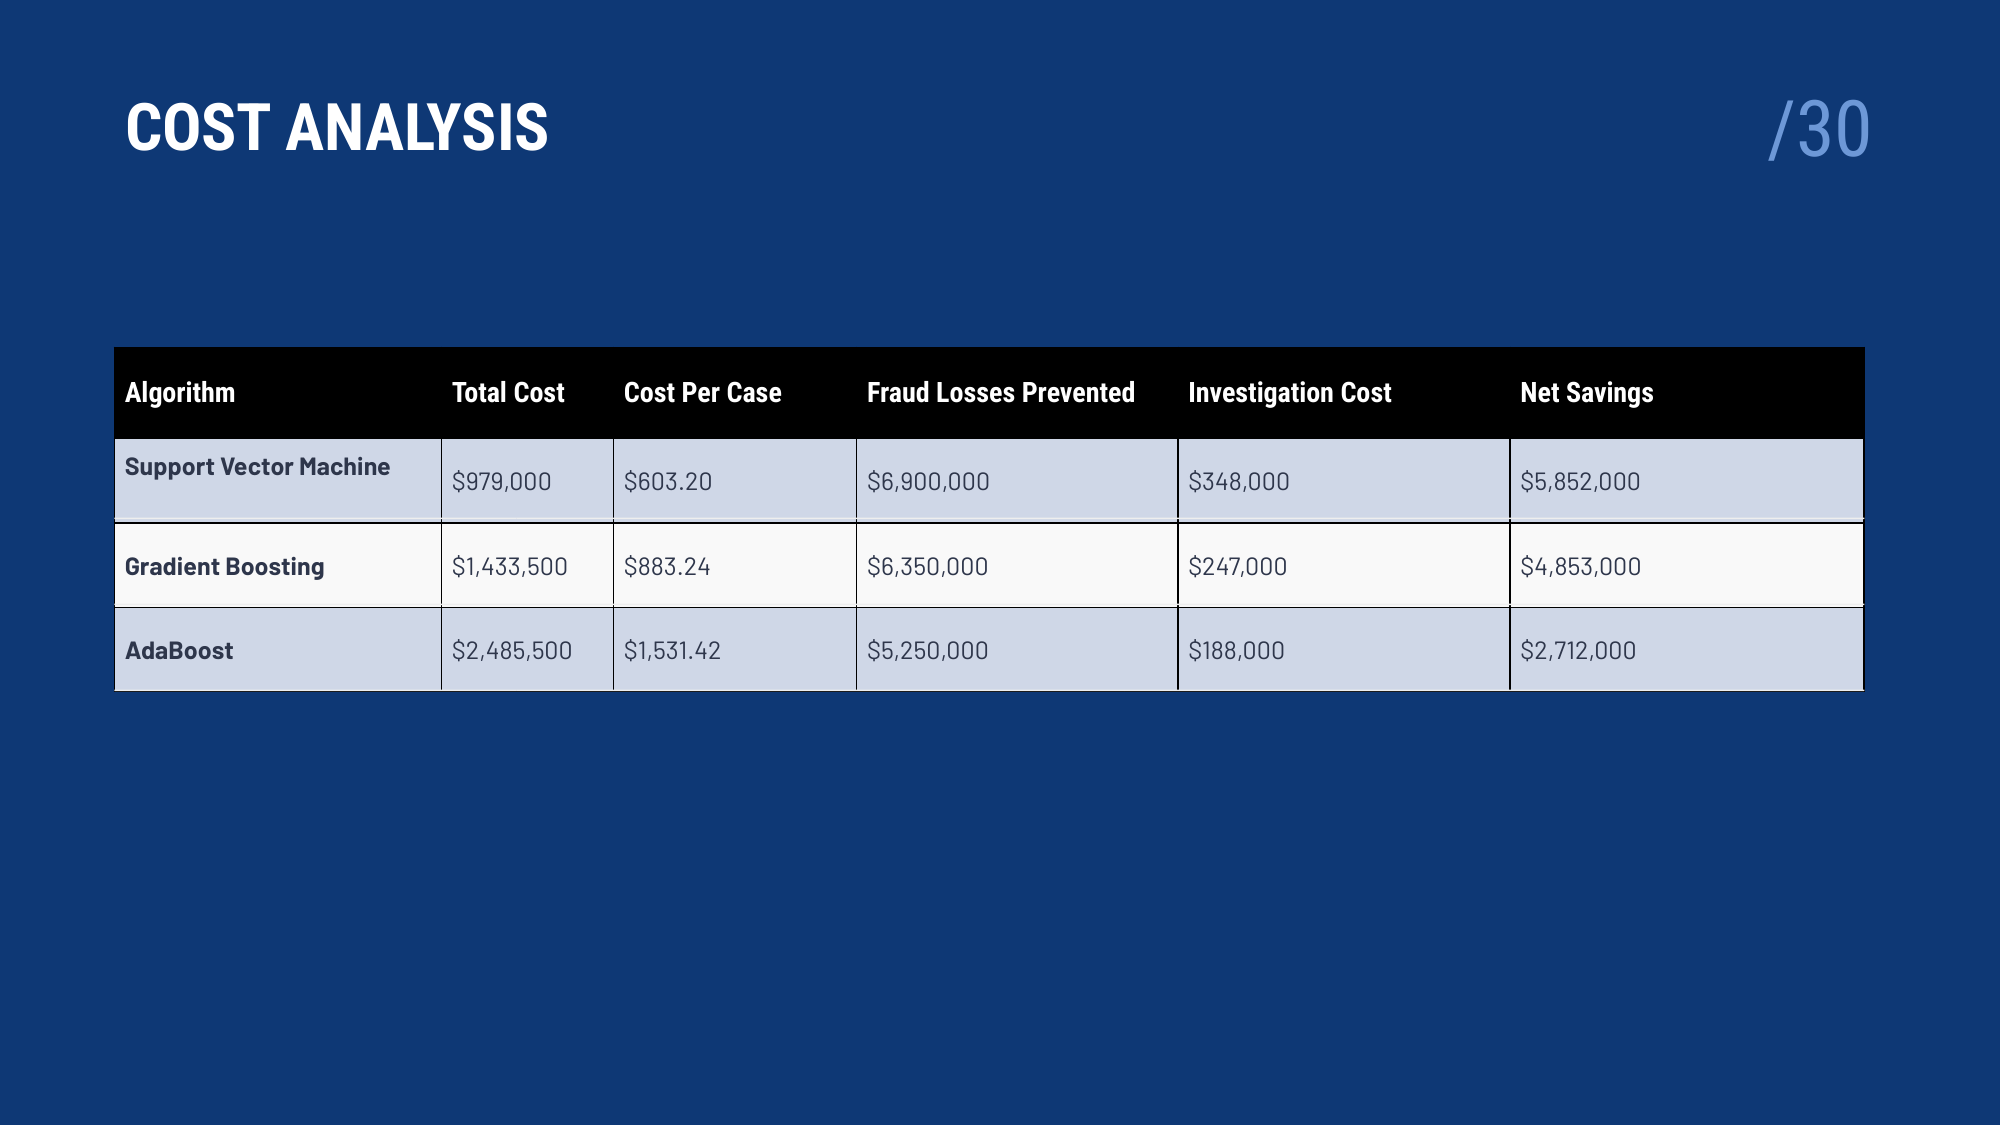

/30
COST ANALYSIS
| Algorithm | Total Cost | Cost Per Case | Fraud Losses Prevented | Investigation Cost | Net Savings |
| --- | --- | --- | --- | --- | --- |
| Support Vector Machine | $979,000 | $603.20 | $6,900,000 | $348,000 | $5,852,000 |
| Gradient Boosting | $1,433,500 | $883.24 | $6,350,000 | $247,000 | $4,853,000 |
| AdaBoost | $2,485,500 | $1,531.42 | $5,250,000 | $188,000 | $2,712,000 |